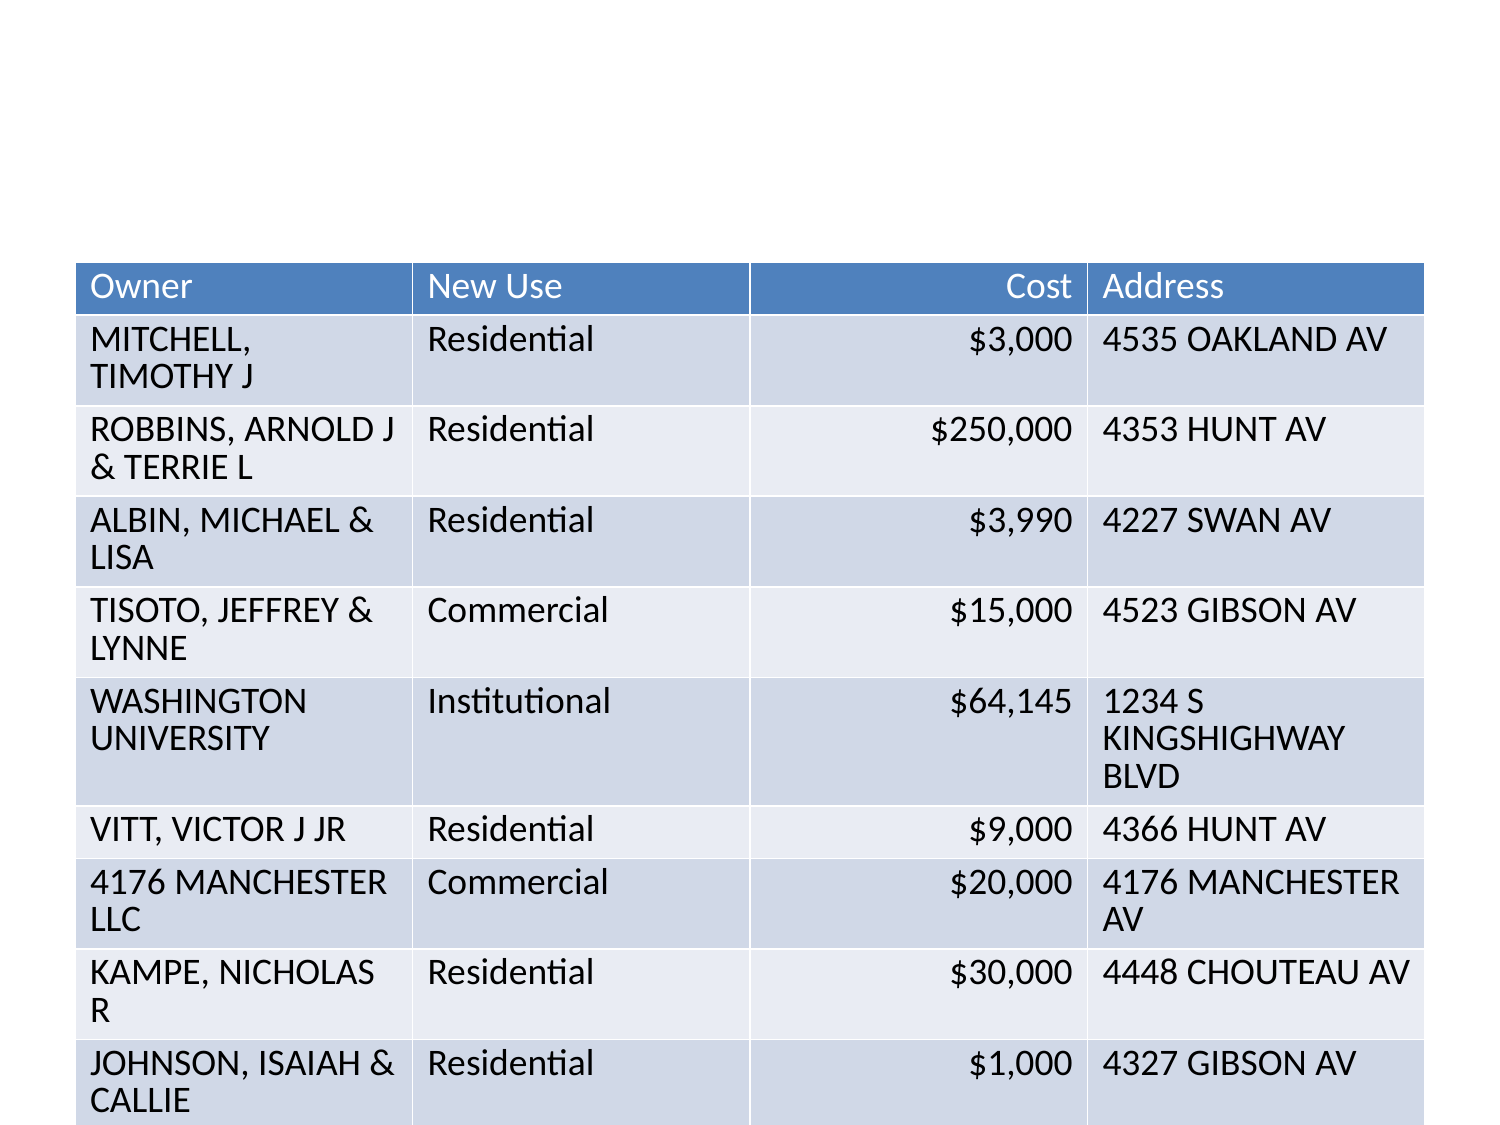

| Owner | New Use | Cost | Address |
| --- | --- | --- | --- |
| MITCHELL, TIMOTHY J | Residential | $3,000 | 4535 OAKLAND AV |
| ROBBINS, ARNOLD J & TERRIE L | Residential | $250,000 | 4353 HUNT AV |
| ALBIN, MICHAEL & LISA | Residential | $3,990 | 4227 SWAN AV |
| TISOTO, JEFFREY & LYNNE | Commercial | $15,000 | 4523 GIBSON AV |
| WASHINGTON UNIVERSITY | Institutional | $64,145 | 1234 S KINGSHIGHWAY BLVD |
| VITT, VICTOR J JR | Residential | $9,000 | 4366 HUNT AV |
| 4176 MANCHESTER LLC | Commercial | $20,000 | 4176 MANCHESTER AV |
| KAMPE, NICHOLAS R | Residential | $30,000 | 4448 CHOUTEAU AV |
| JOHNSON, ISAIAH & CALLIE | Residential | $1,000 | 4327 GIBSON AV |